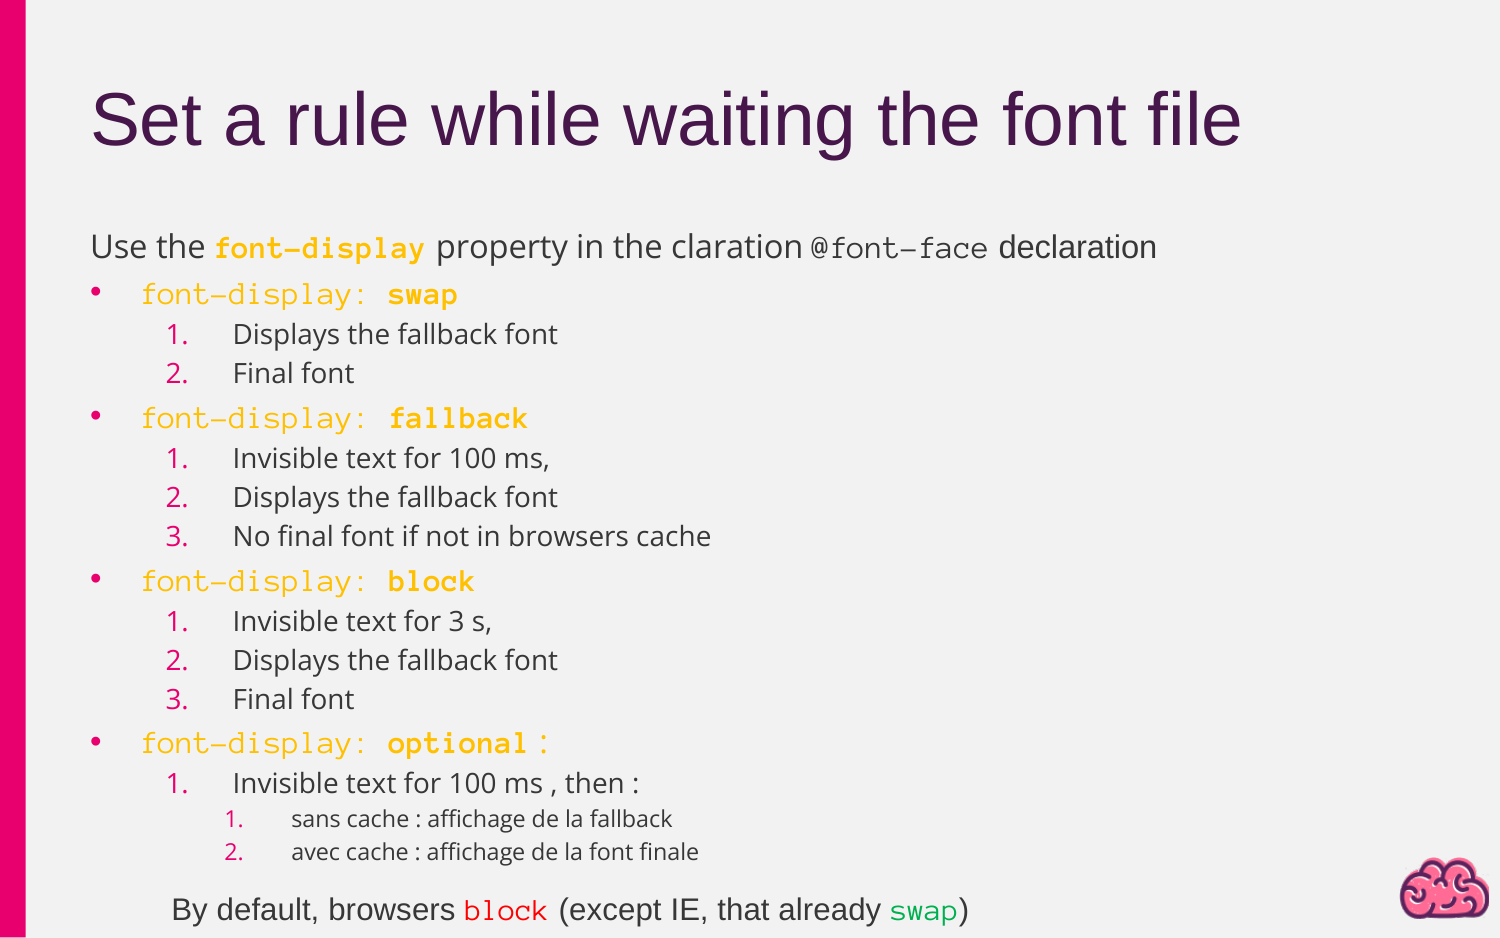

# Set a rule while waiting the font file
Use the font-display property in the claration @font-face declaration
font-display: swap
Displays the fallback font
Final font
font-display: fallback
Invisible text for 100 ms,
Displays the fallback font
No final font if not in browsers cache
font-display: block
Invisible text for 3 s,
Displays the fallback font
Final font
font-display: optional :
Invisible text for 100 ms , then :
sans cache : affichage de la fallback
avec cache : affichage de la font finale
By default, browsers block (except IE, that already swap)